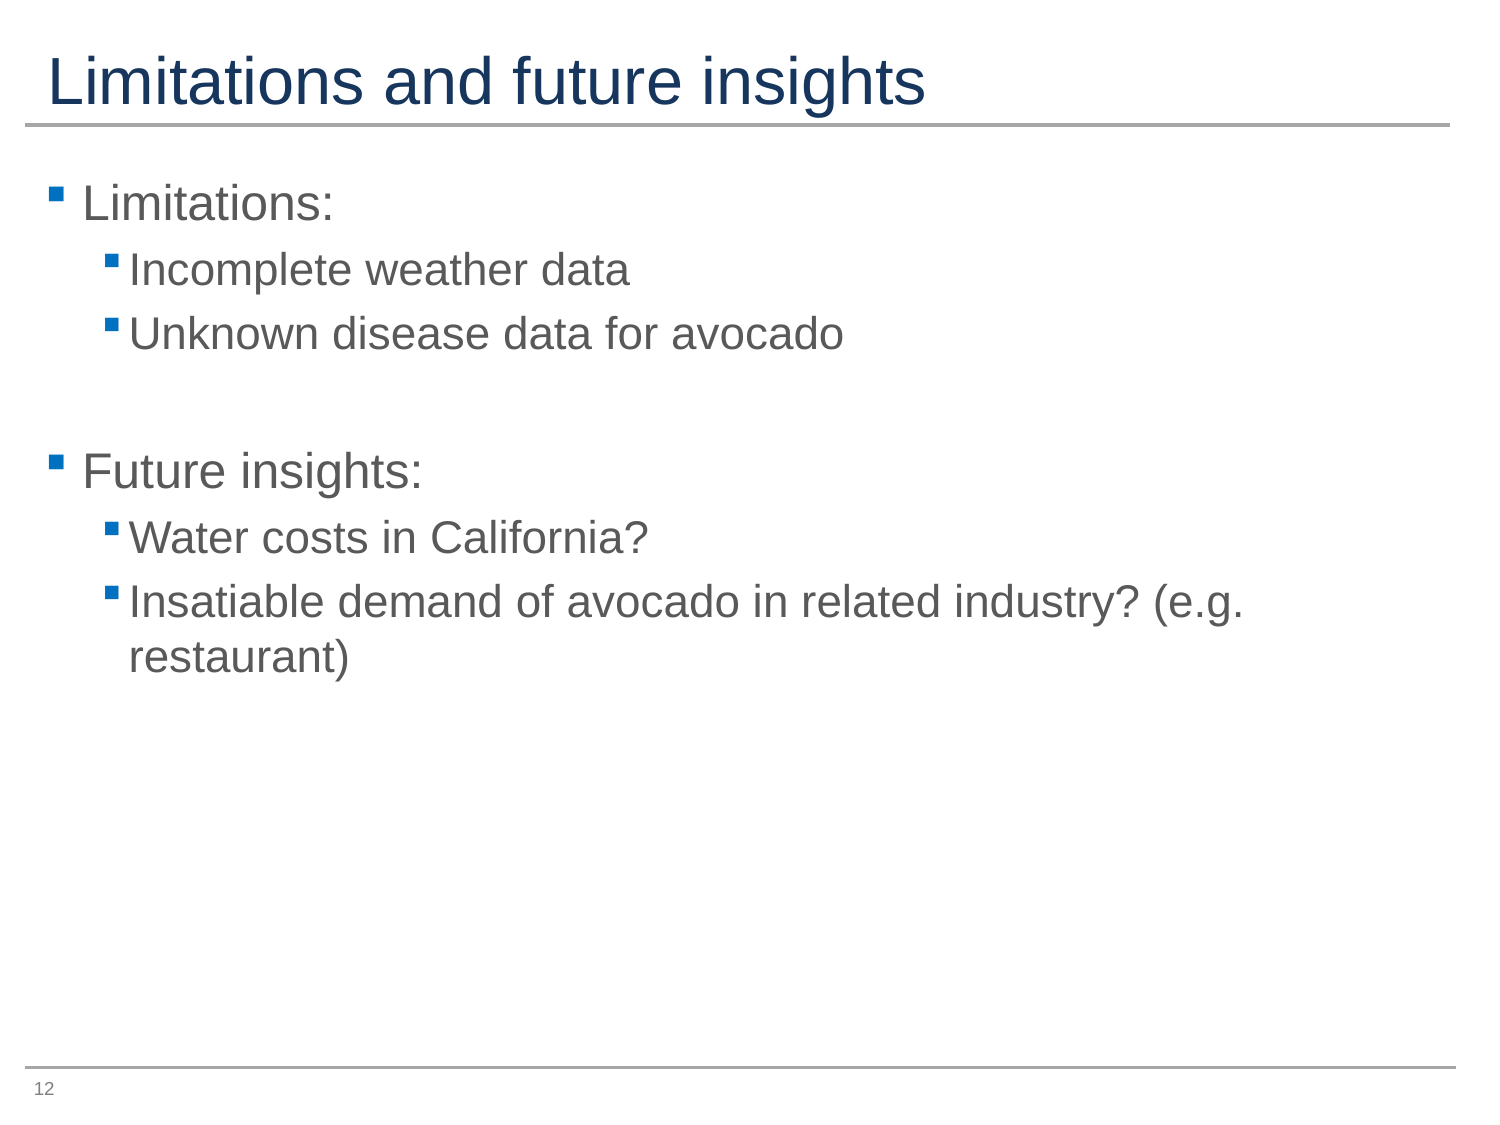

# Limitations and future insights
Limitations:
Incomplete weather data
Unknown disease data for avocado

Future insights:
Water costs in California?
Insatiable demand of avocado in related industry? (e.g. restaurant)

12